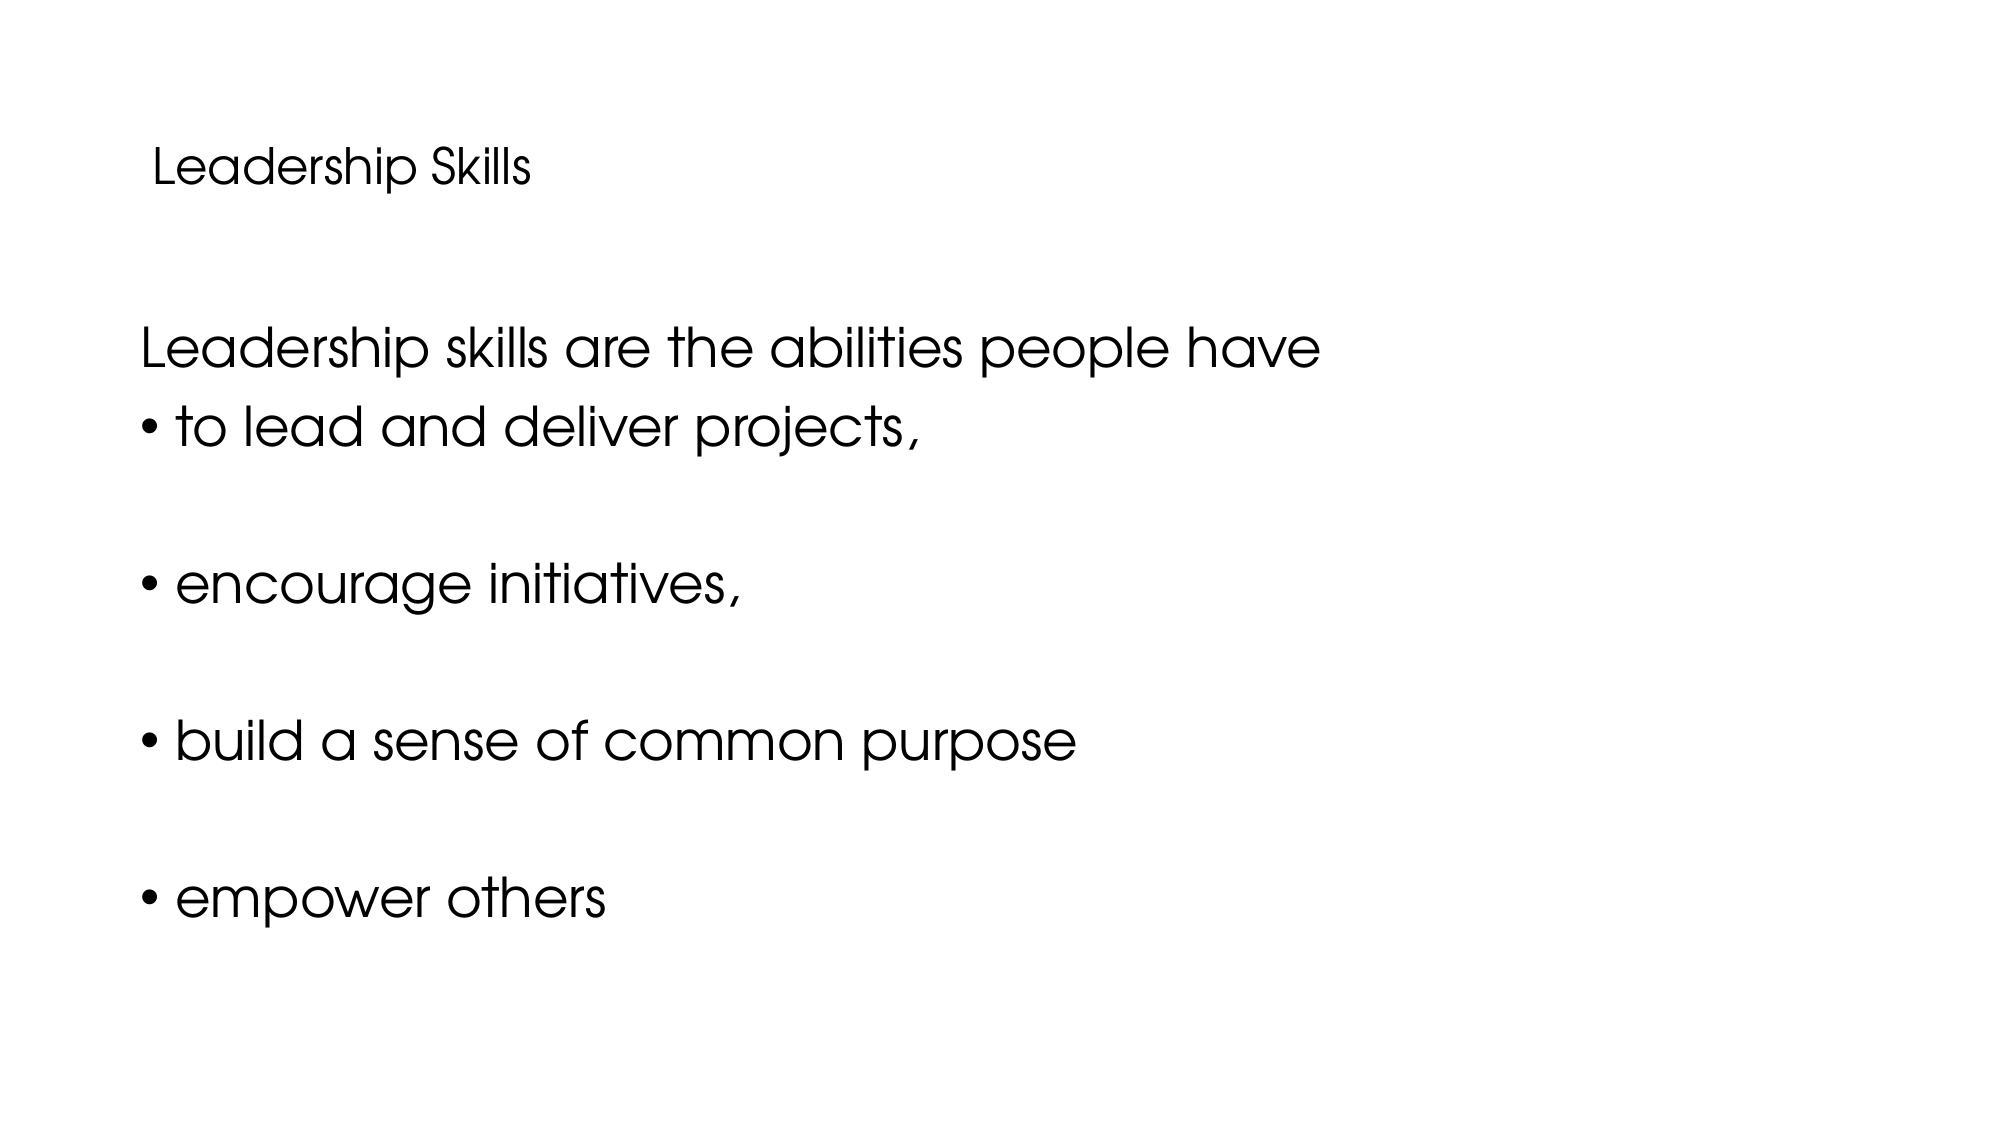

# Leadership Skills

Leadership skills are the abilities people have
to lead and deliver projects,

encourage initiatives,

build a sense of common purpose

empower others